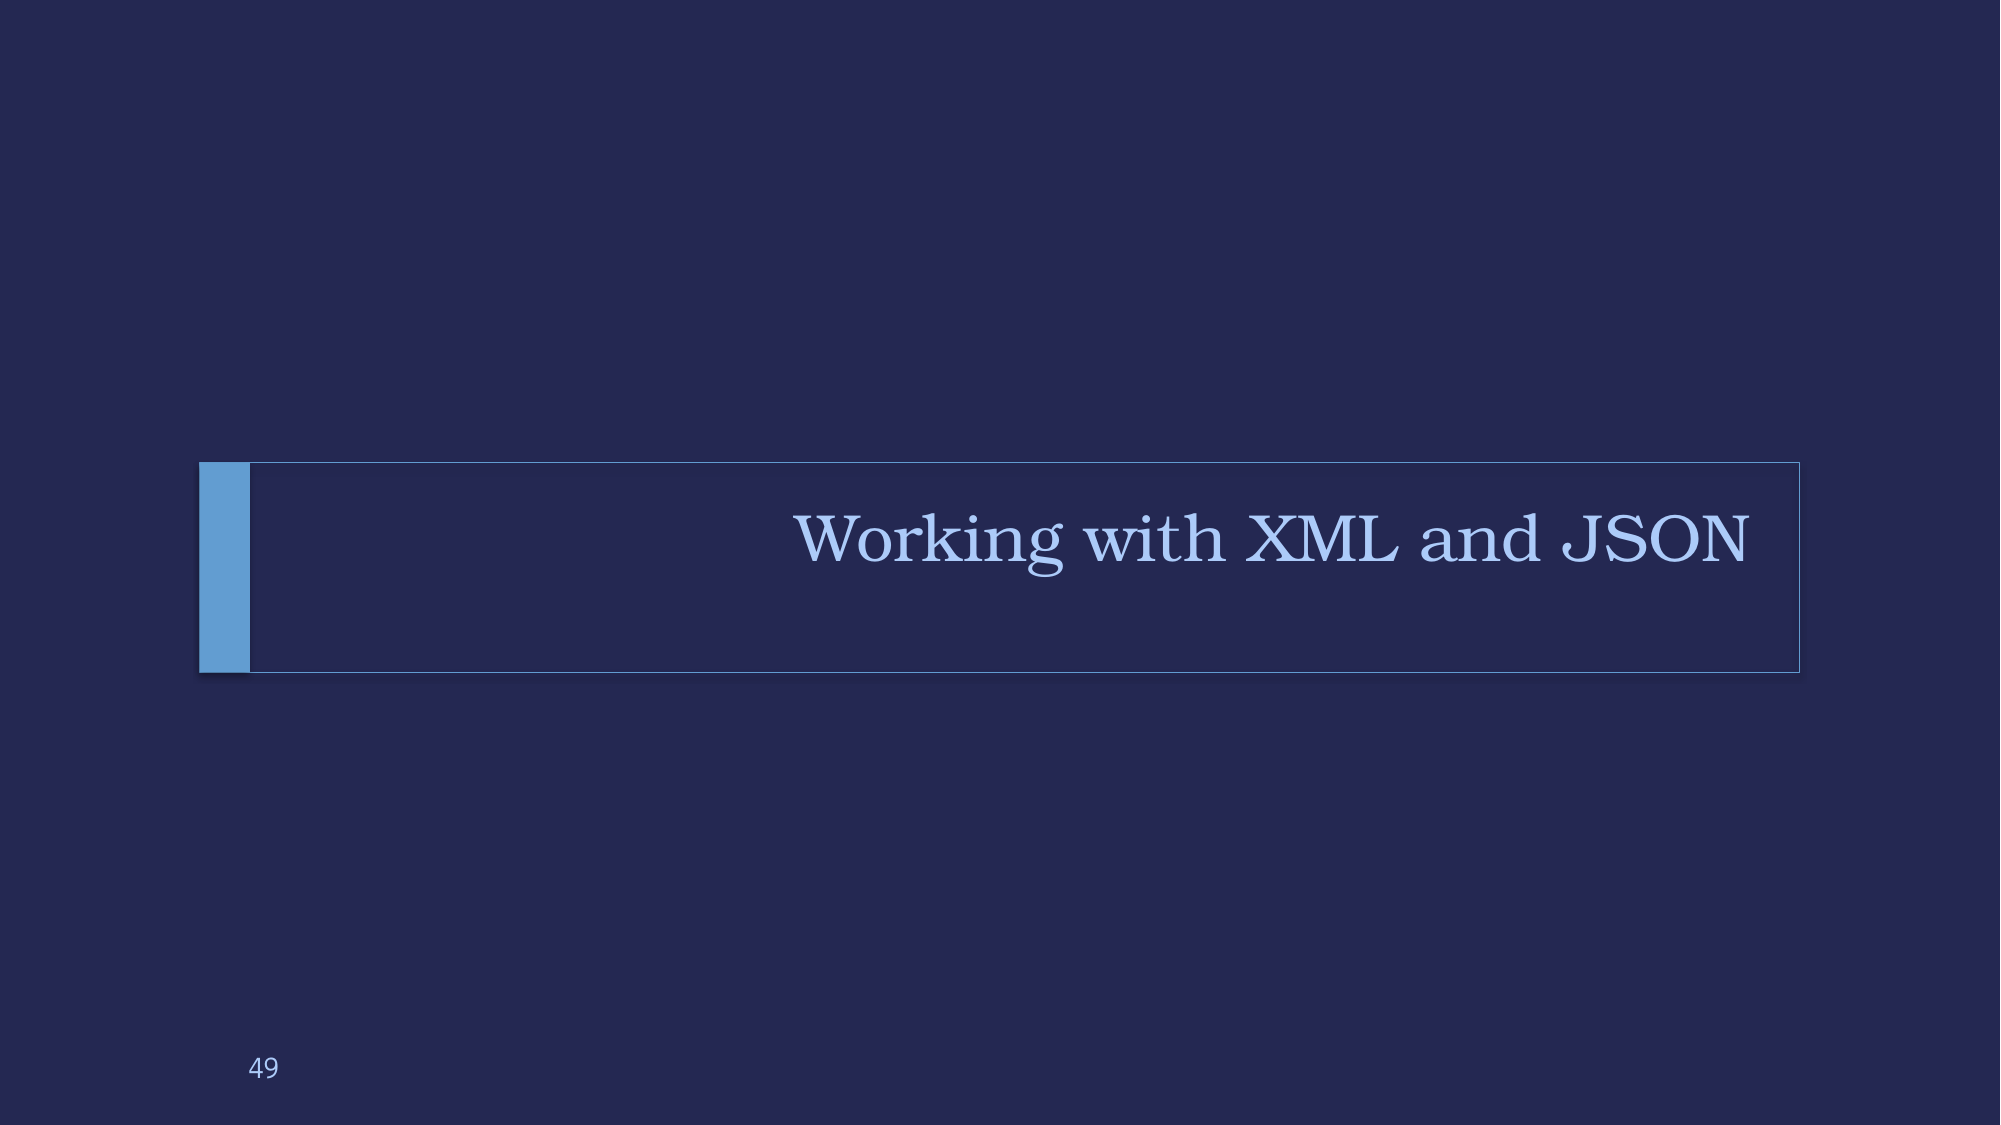

# Working with XML and JSON

49